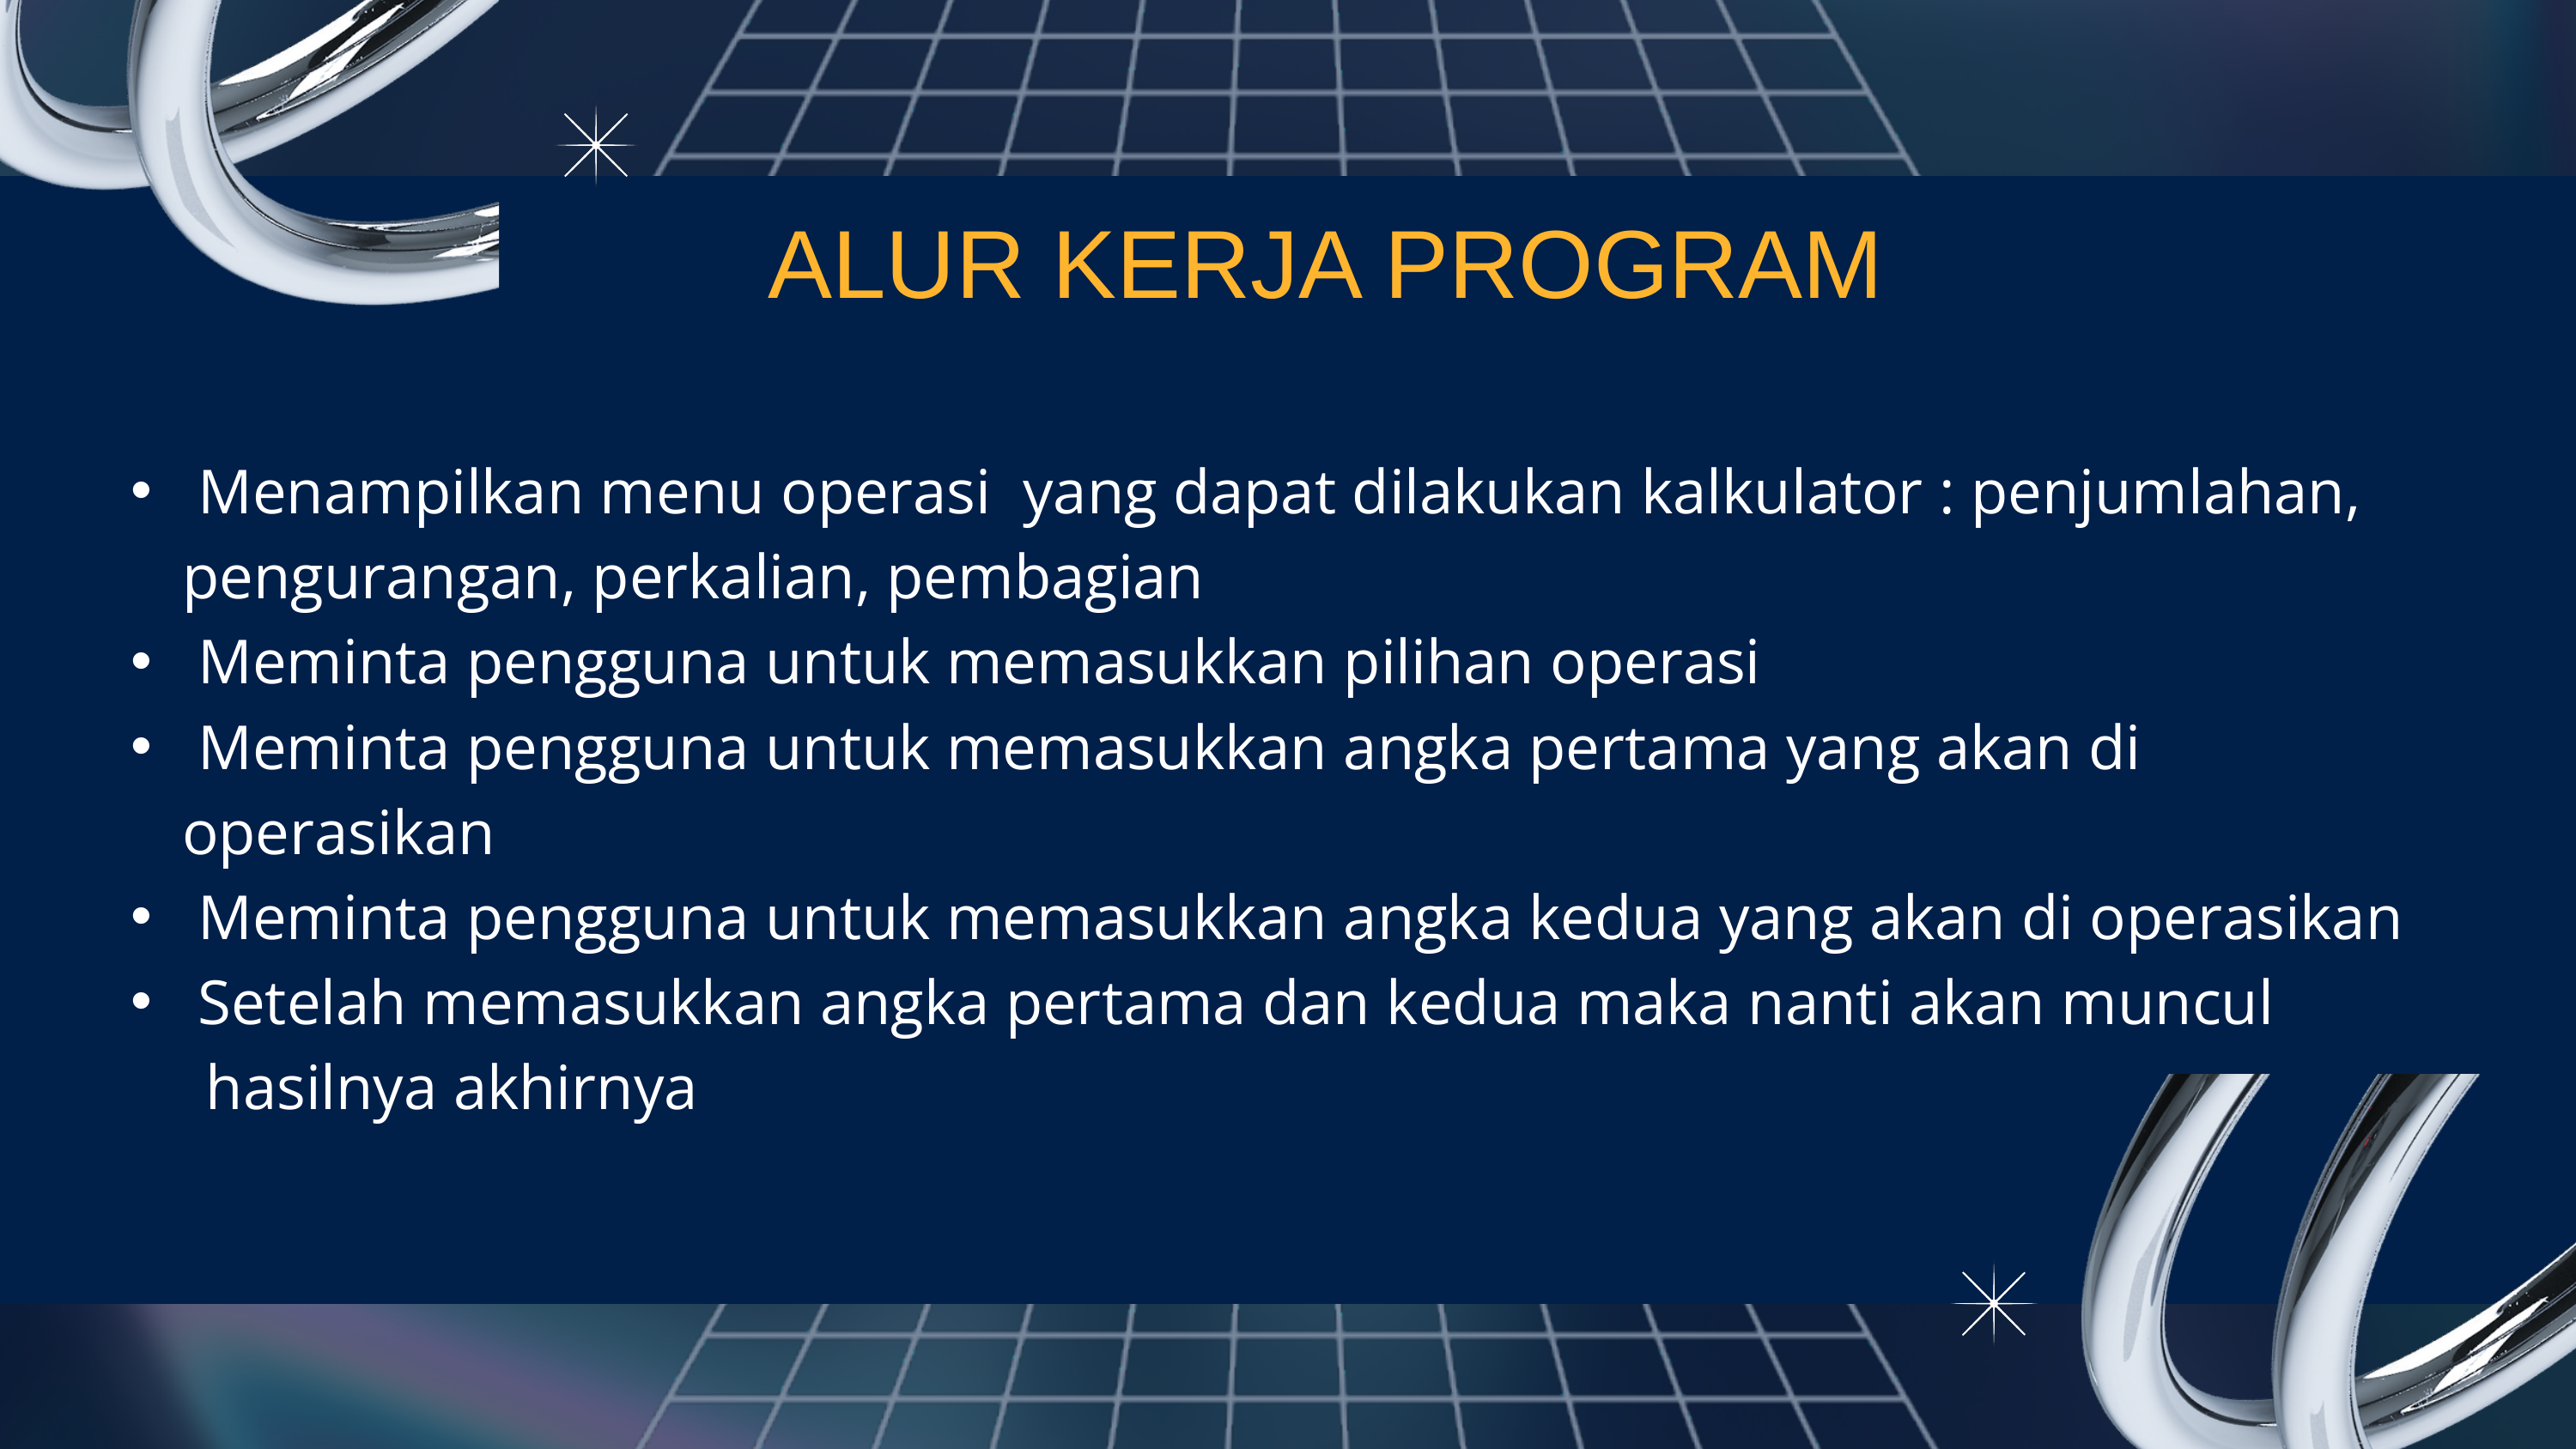

ALUR KERJA PROGRAM
 Menampilkan menu operasi  yang dapat dilakukan kalkulator : penjumlahan, pengurangan, perkalian, pembagian
 Meminta pengguna untuk memasukkan pilihan operasi
 Meminta pengguna untuk memasukkan angka pertama yang akan di   operasikan
 Meminta pengguna untuk memasukkan angka kedua yang akan di operasikan
 Setelah memasukkan angka pertama dan kedua maka nanti akan muncul
        hasilnya akhirnya